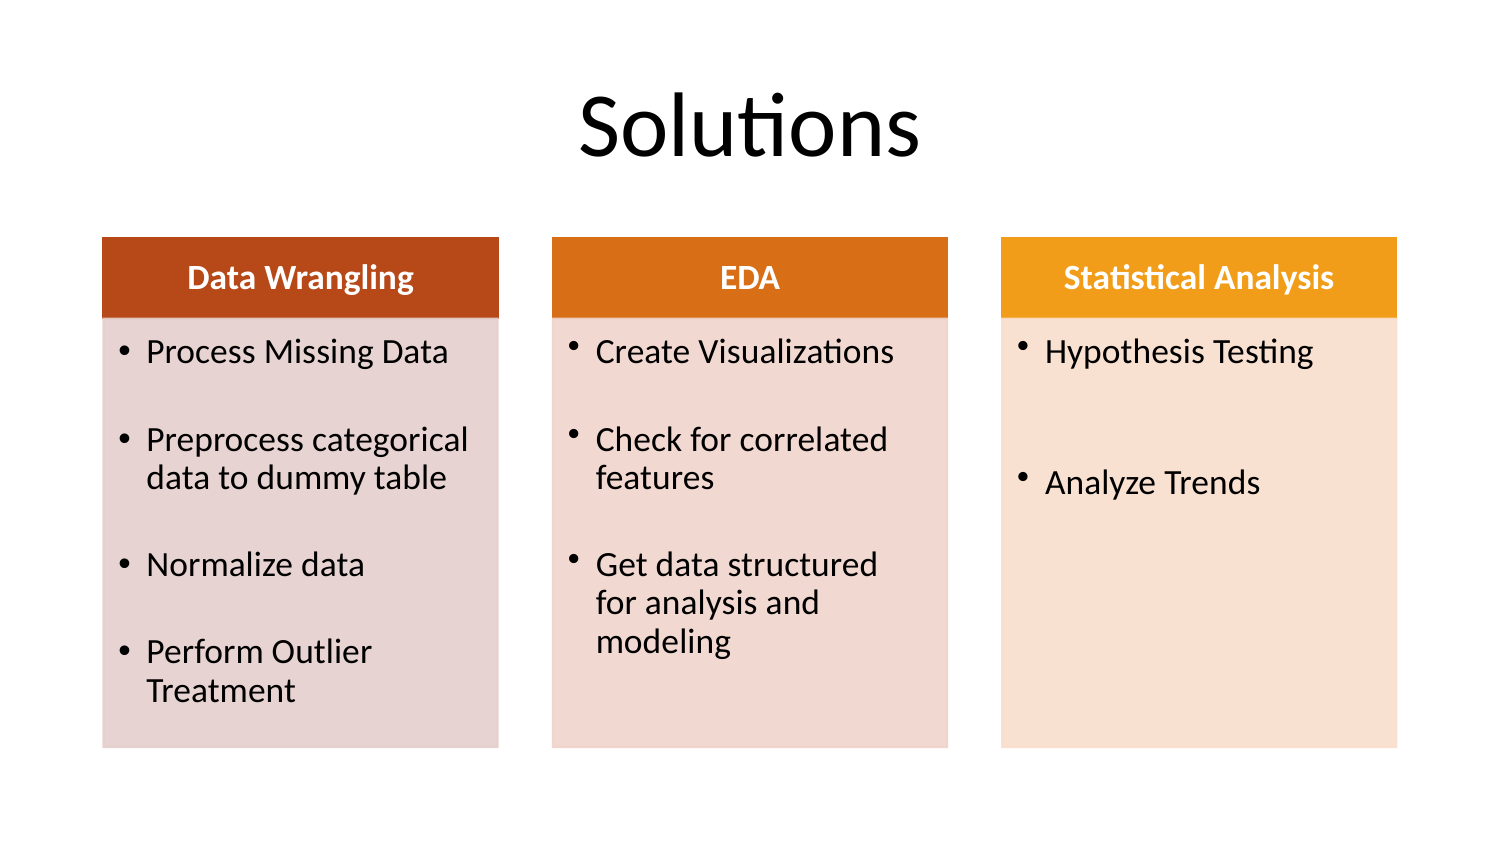

# Solutions
Data Wrangling
Process Missing Data

Preprocess categorical data to dummy table

Normalize data

Perform Outlier Treatment
EDA
Create Visualizations

Check for correlated features

Get data structured for analysis and modeling
Statistical Analysis
Hypothesis Testing

Analyze Trends